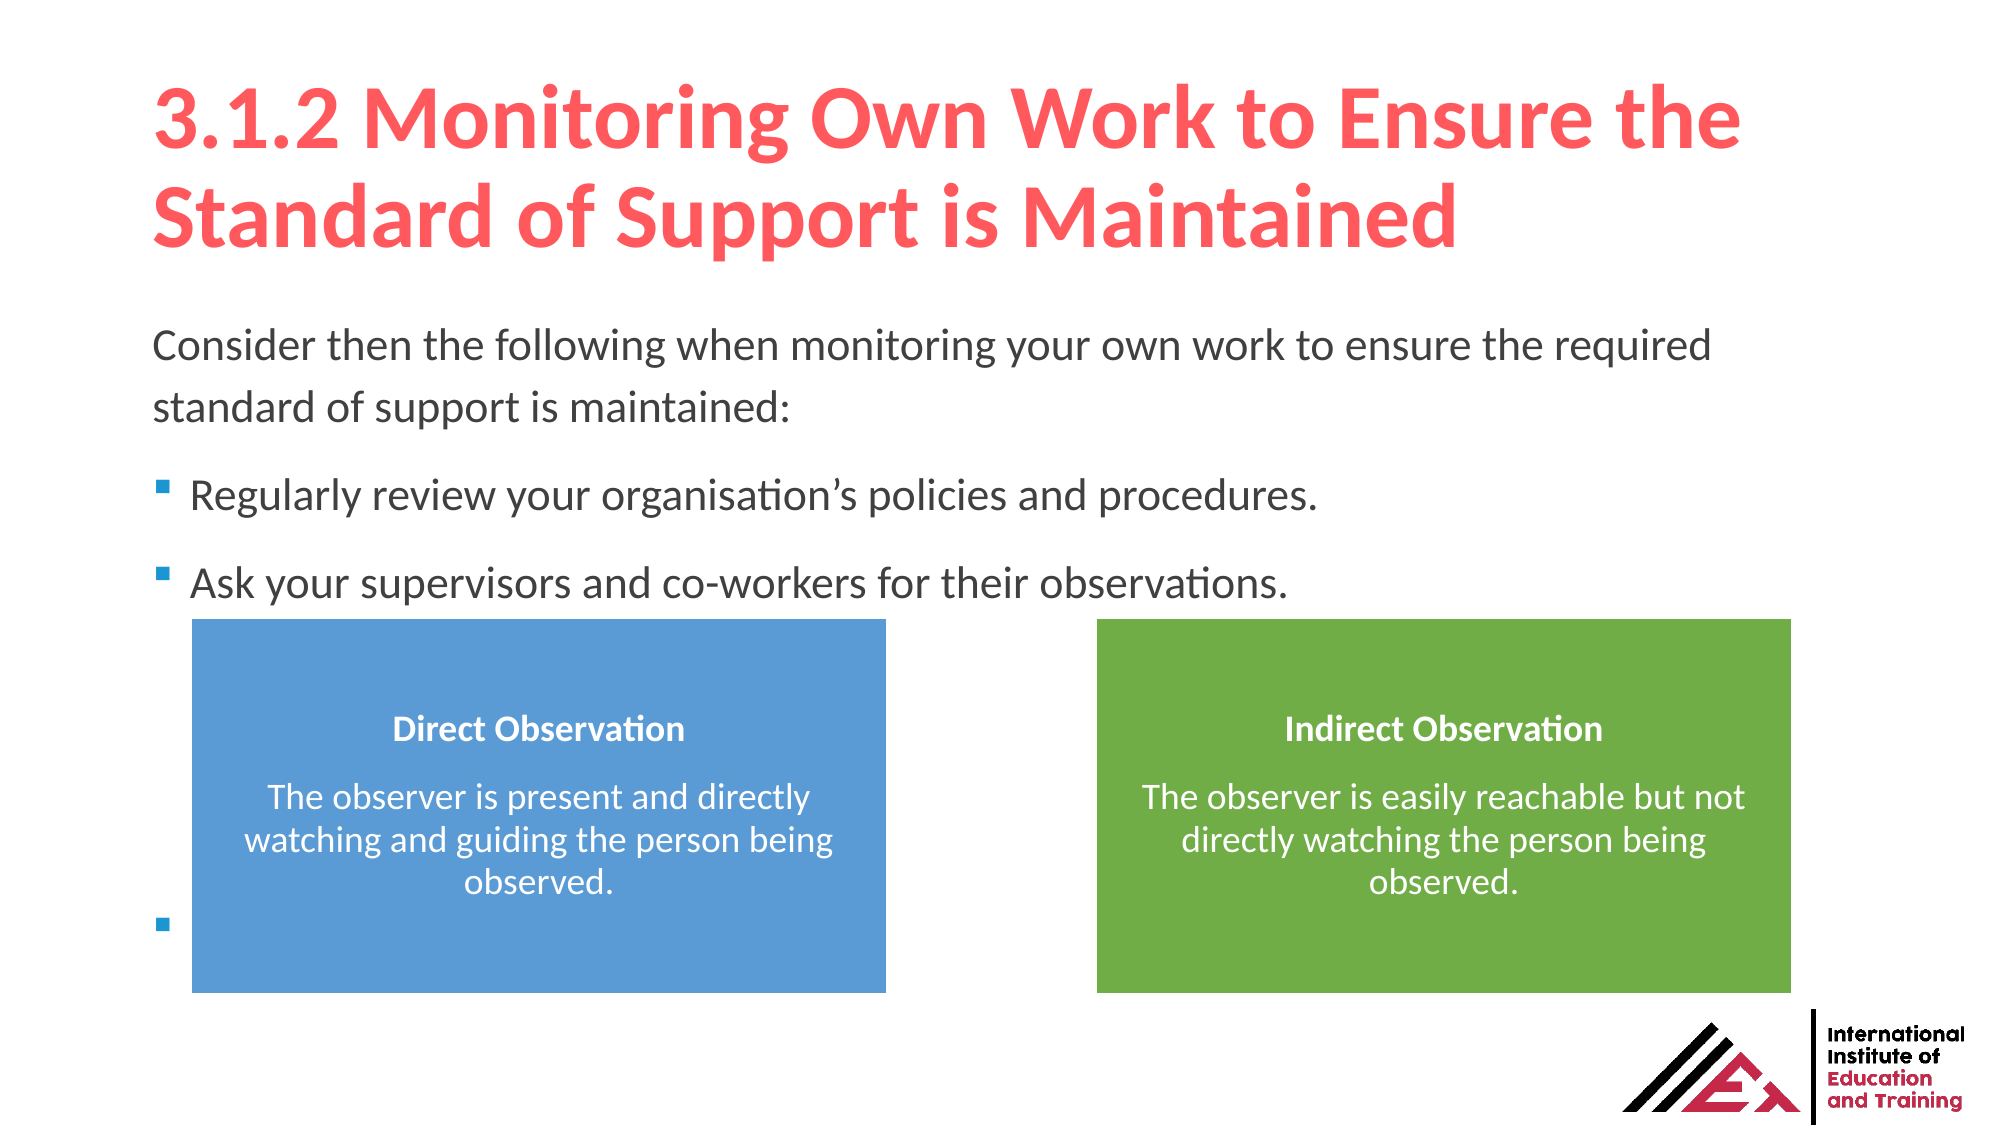

# 3.1.2 Monitoring Own Work to Ensure the Standard of Support is Maintained
Consider then the following when monitoring your own work to ensure the required standard of support is maintained:
Regularly review your organisation’s policies and procedures.
Ask your supervisors and co-workers for their observations.

Ask for feedback from your clients.
Direct Observation
The observer is present and directly watching and guiding the person being observed.
Indirect Observation
The observer is easily reachable but not directly watching the person being observed.